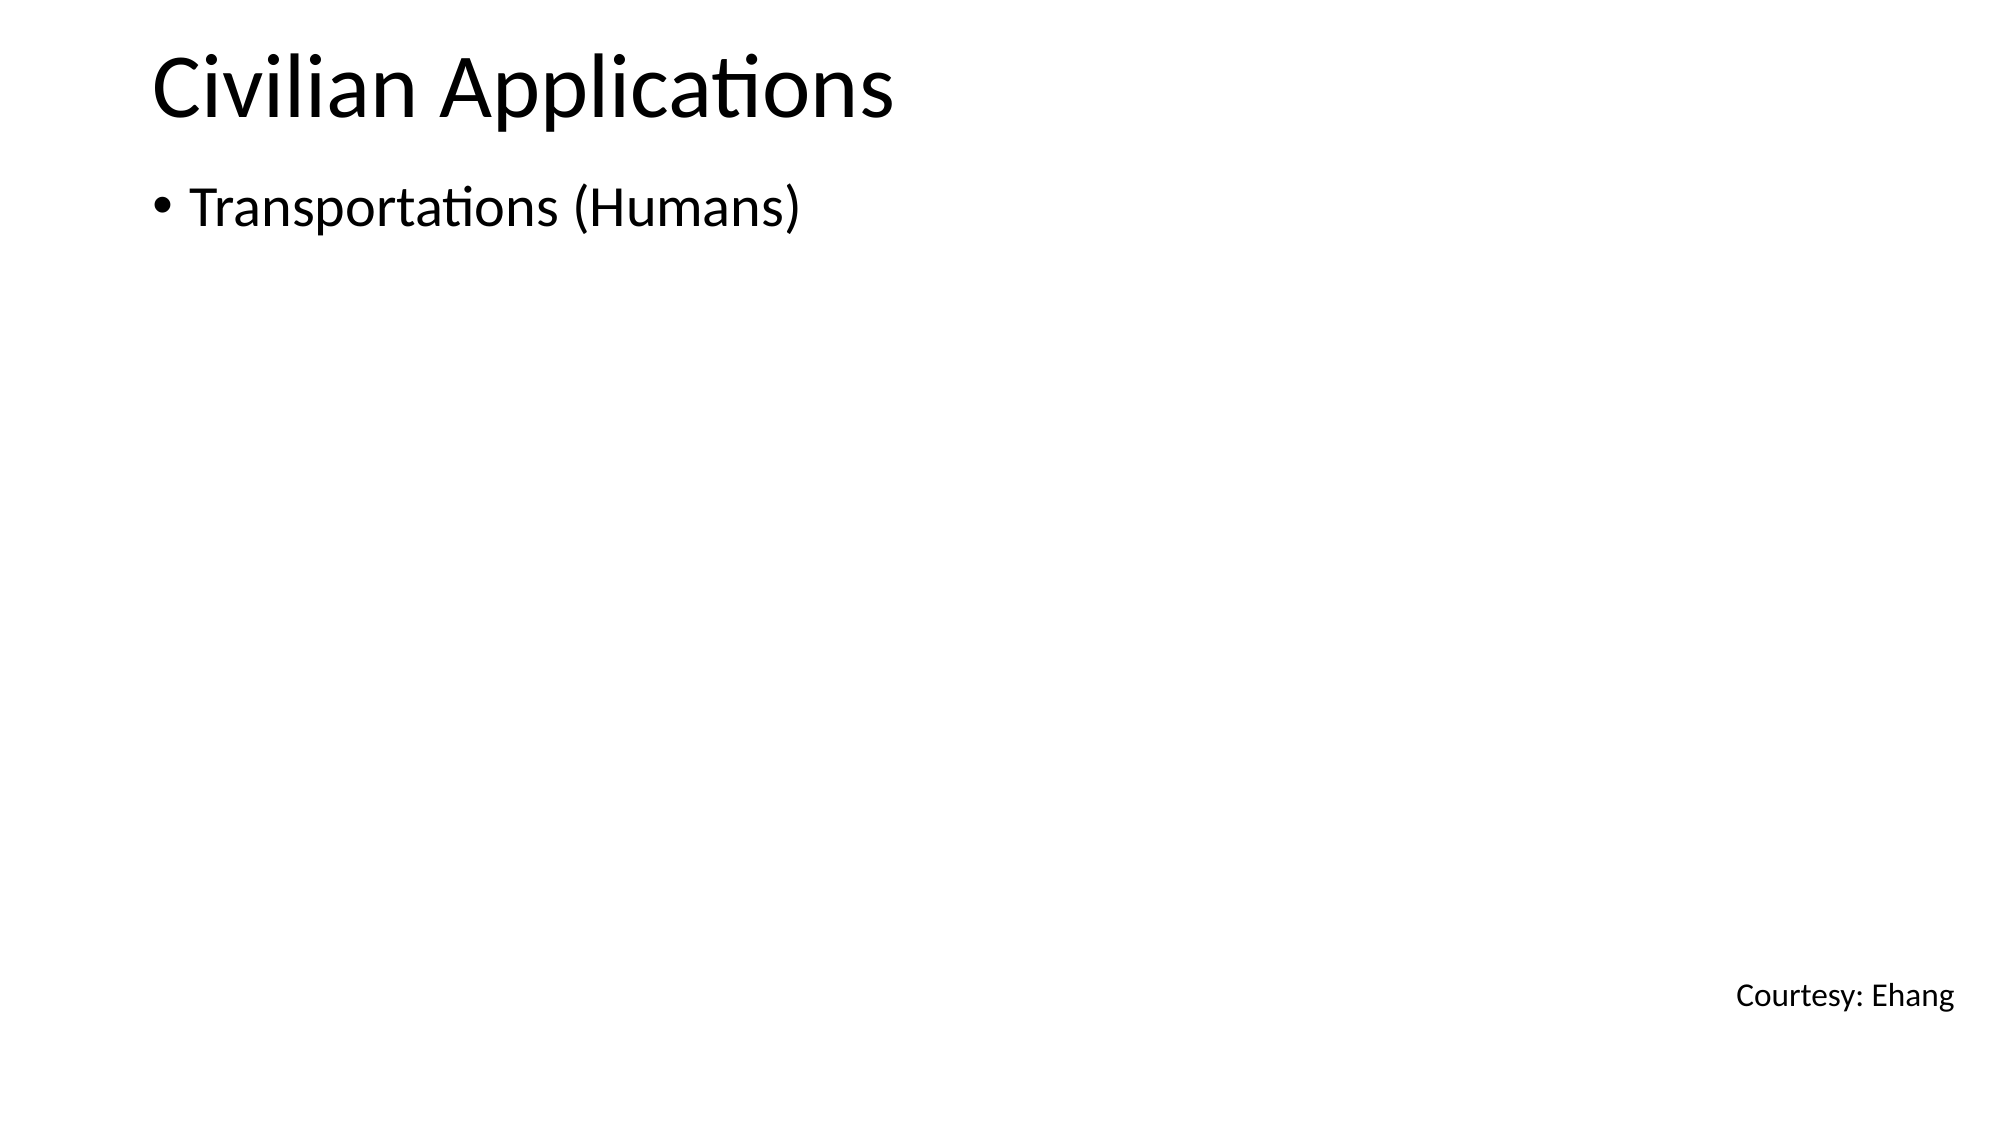

# Civilian Applications
Transportations (Humans)
Courtesy: Ehang